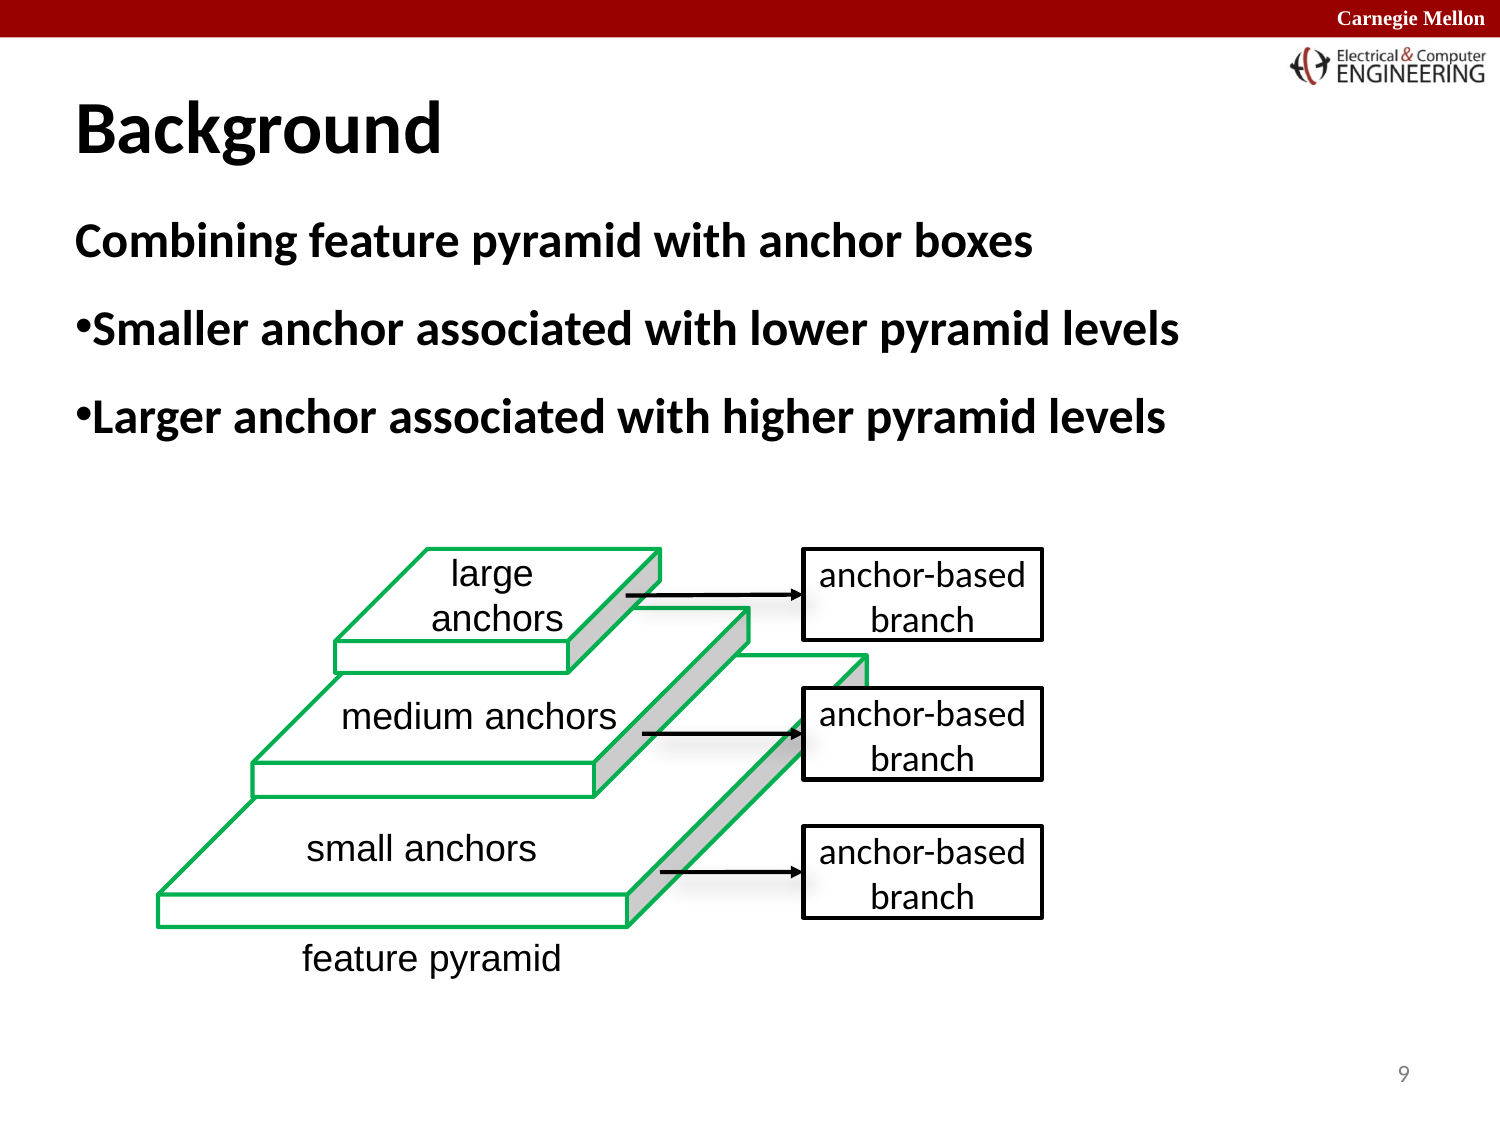

# Background
Combining feature pyramid with anchor boxes
Smaller anchor associated with lower pyramid levels
Larger anchor associated with higher pyramid levels
large
anchors
anchor-based branch

medium anchors
anchor-based branch
small anchors
anchor-based branch
feature pyramid
9